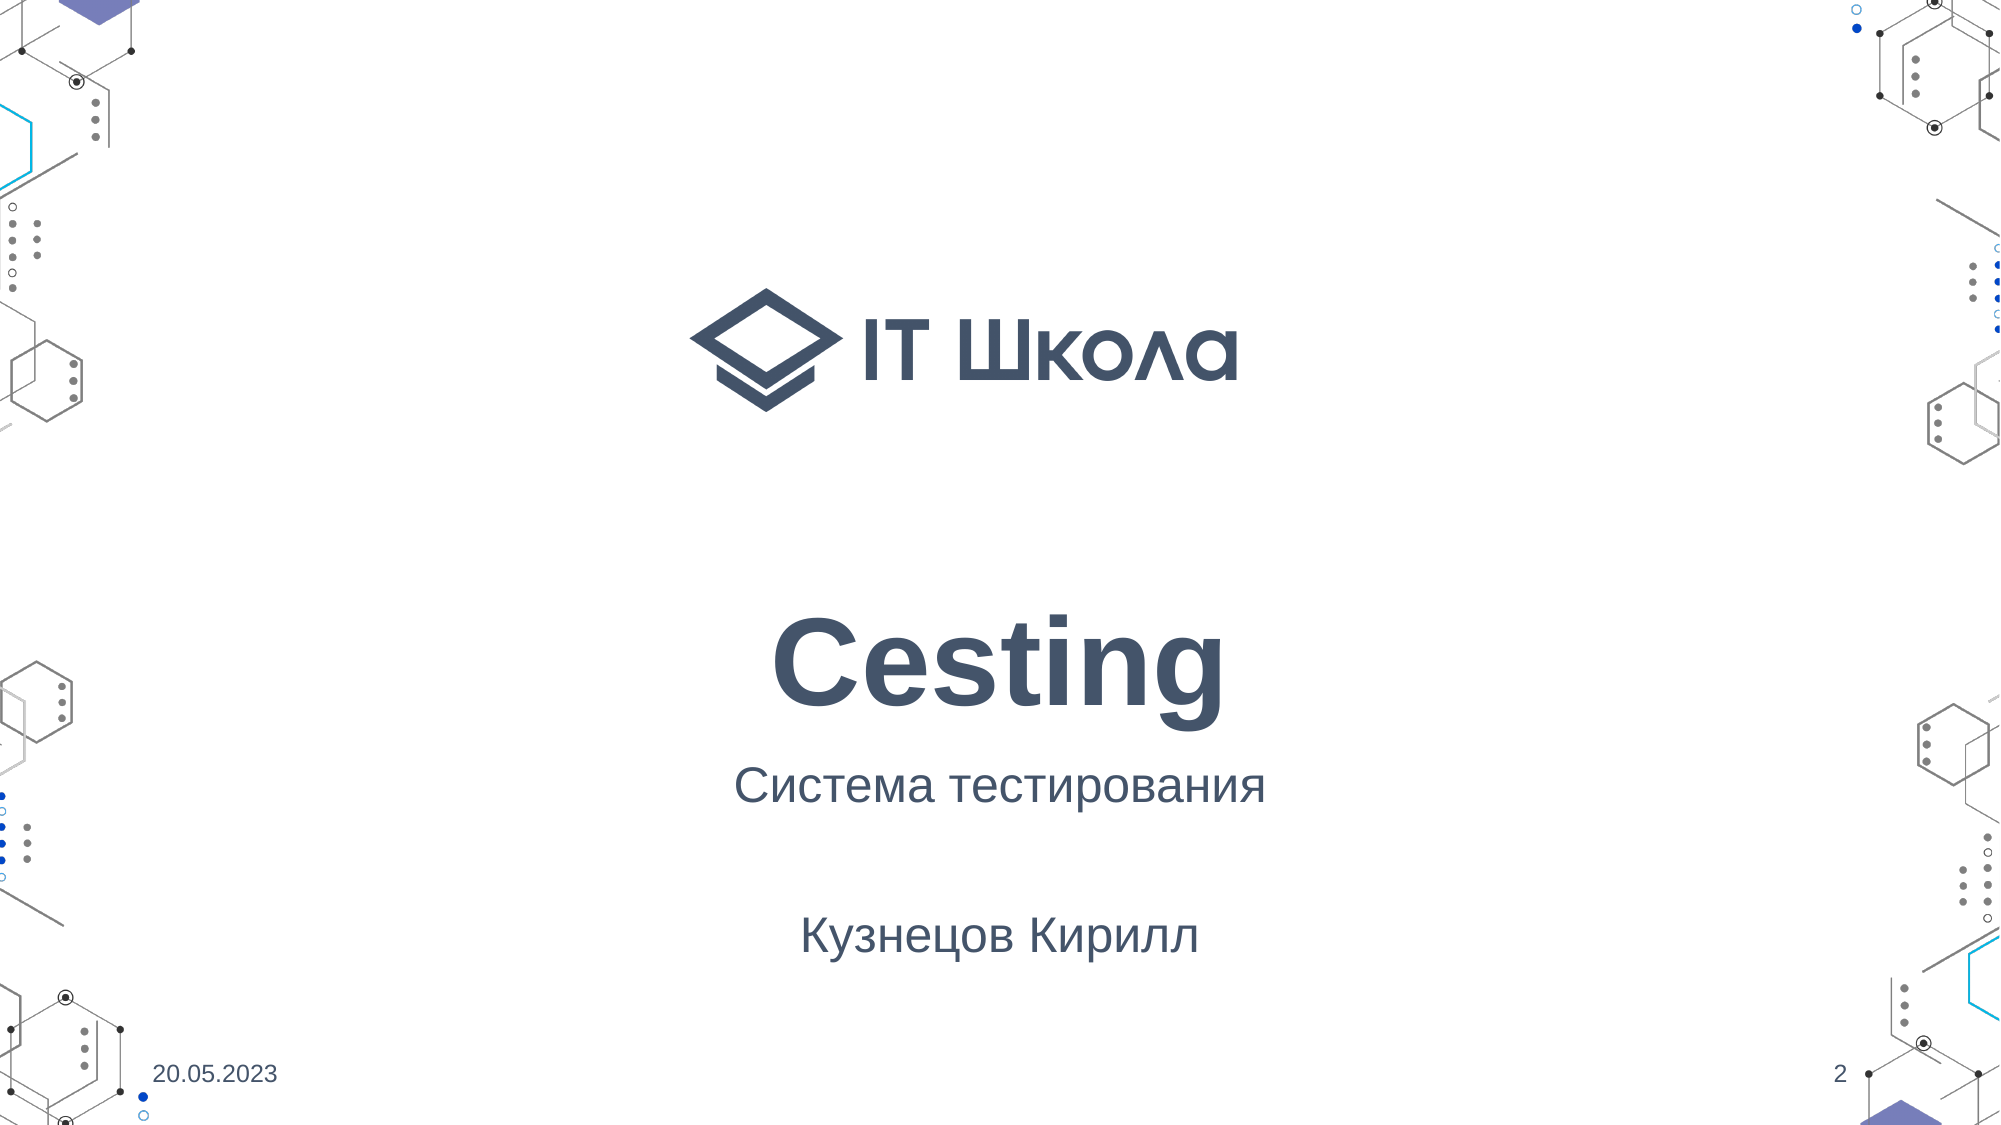

# Cesting
Система тестирования

Кузнецов Кирилл
20.05.2023
2